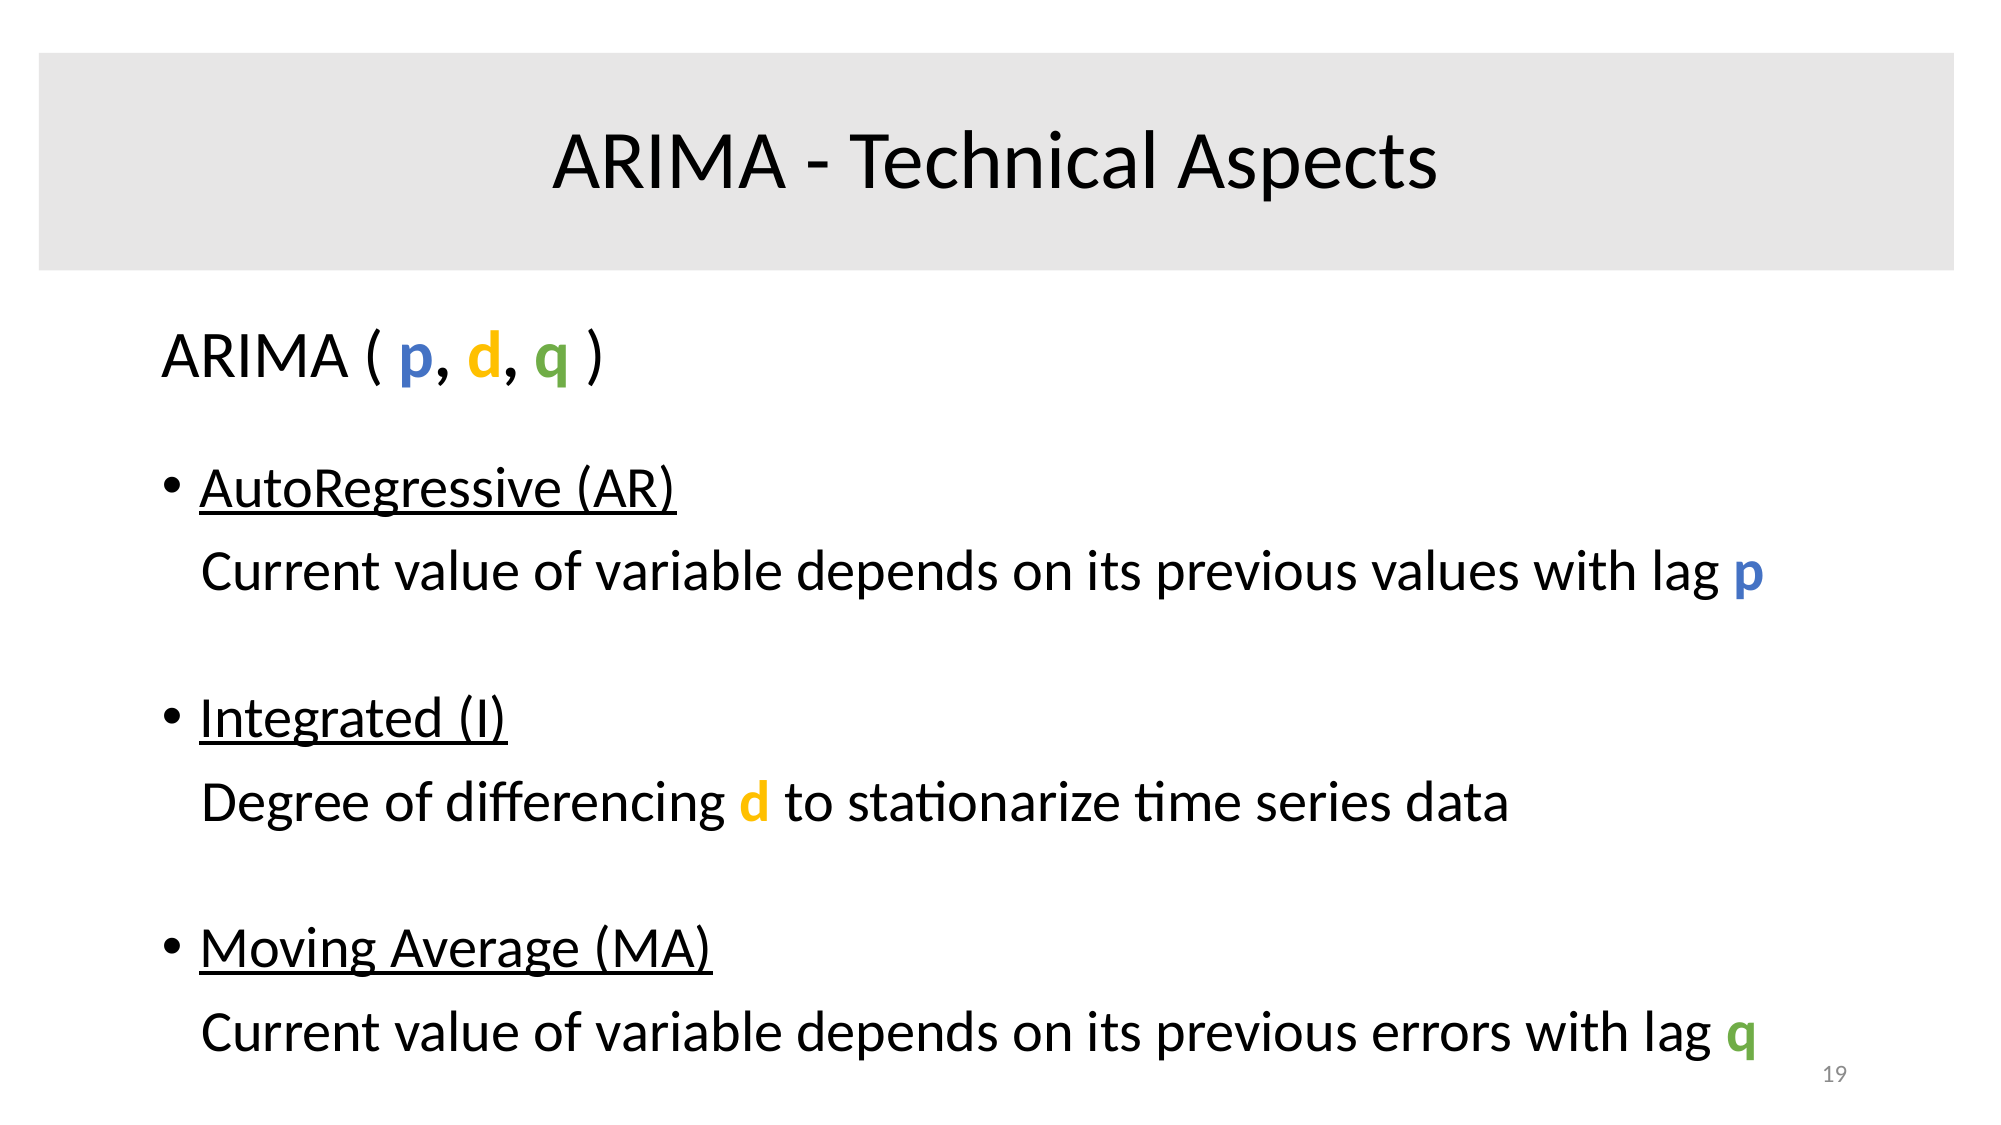

ARIMA - Technical Aspects
ARIMA ( p, d, q )

AutoRegressive (AR)
   Current value of variable depends on its previous values with lag p
Integrated (I)
   Degree of differencing d to stationarize time series data
Moving Average (MA)
   Current value of variable depends on its previous errors with lag q
19